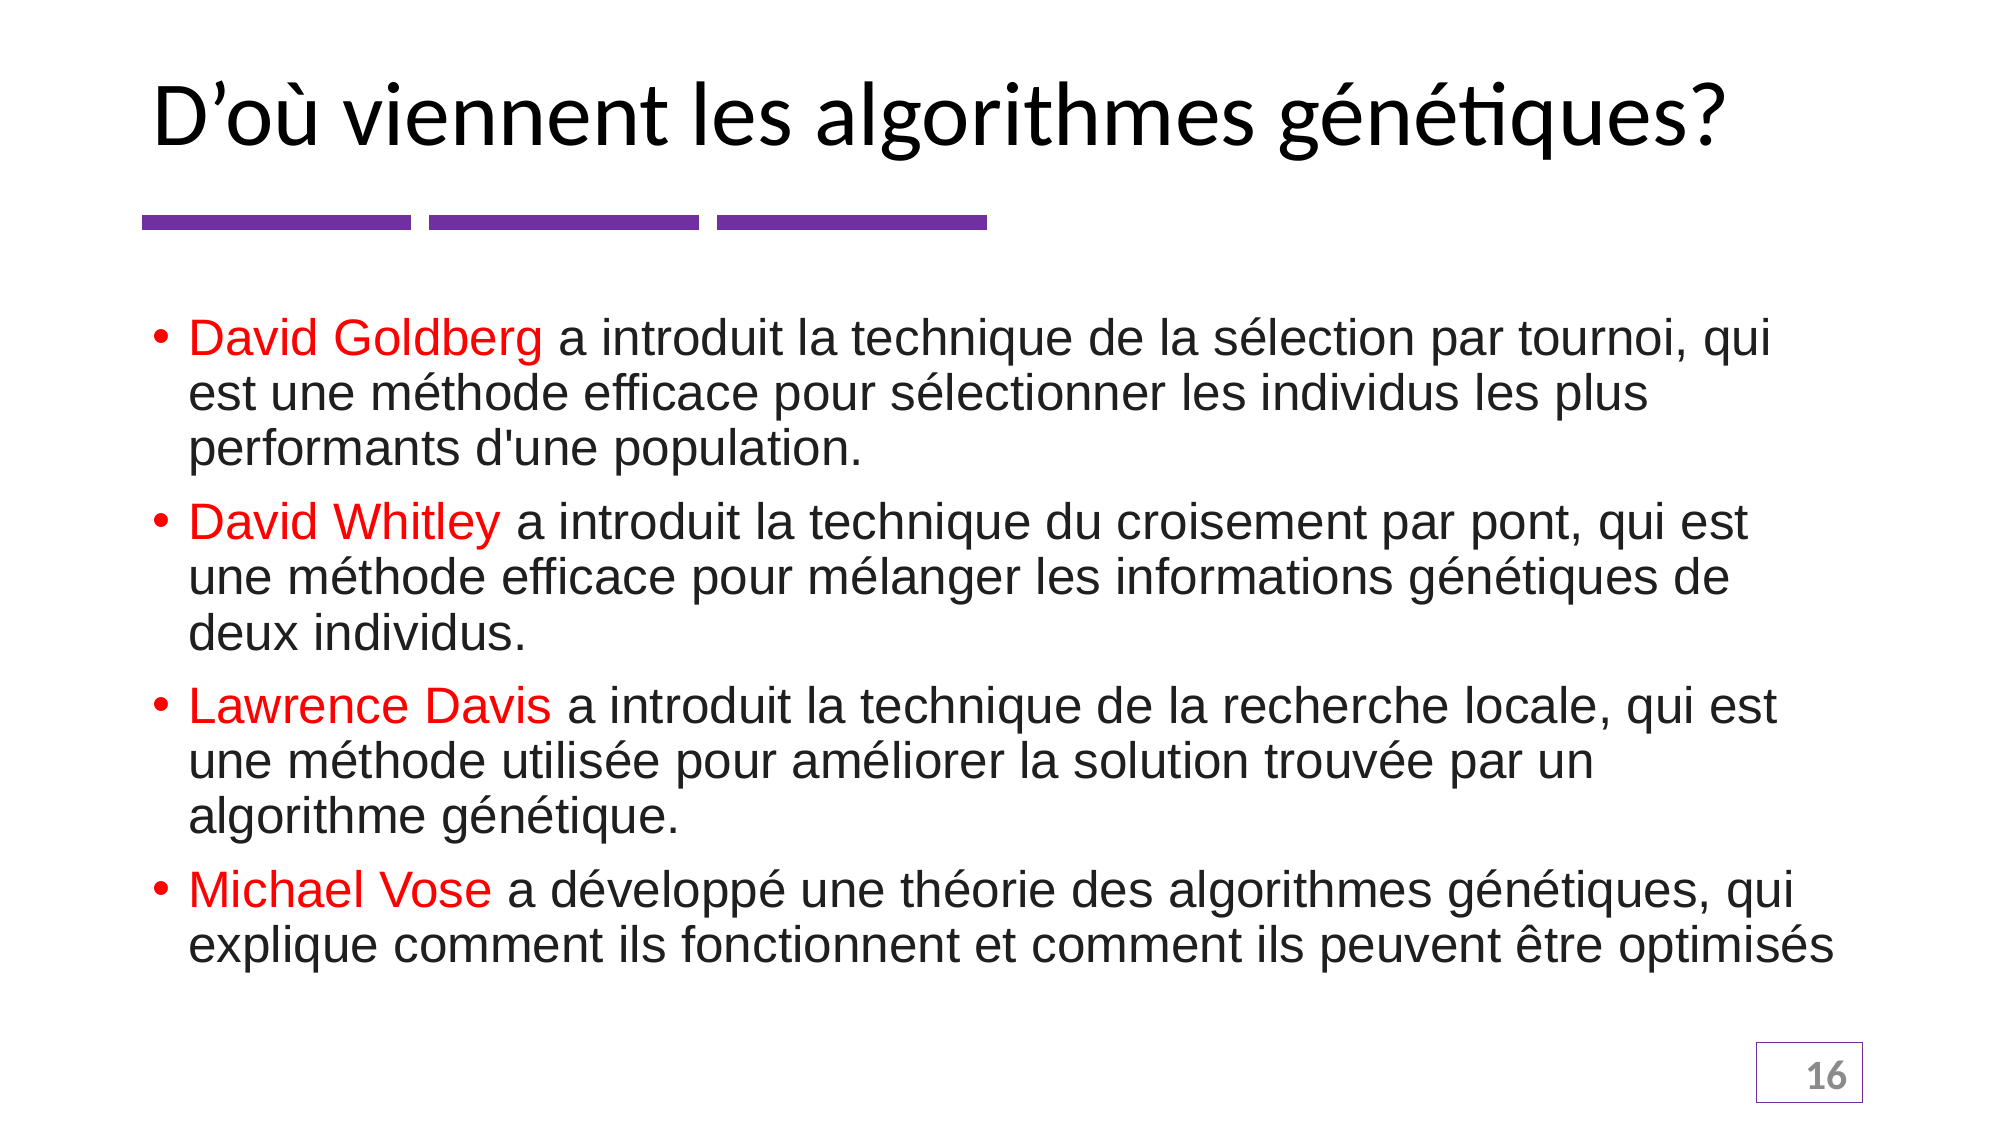

# D’où viennent les algorithmes génétiques?
David Goldberg a introduit la technique de la sélection par tournoi, qui est une méthode efficace pour sélectionner les individus les plus performants d'une population.
David Whitley a introduit la technique du croisement par pont, qui est une méthode efficace pour mélanger les informations génétiques de deux individus.
Lawrence Davis a introduit la technique de la recherche locale, qui est une méthode utilisée pour améliorer la solution trouvée par un algorithme génétique.
Michael Vose a développé une théorie des algorithmes génétiques, qui explique comment ils fonctionnent et comment ils peuvent être optimisés

16